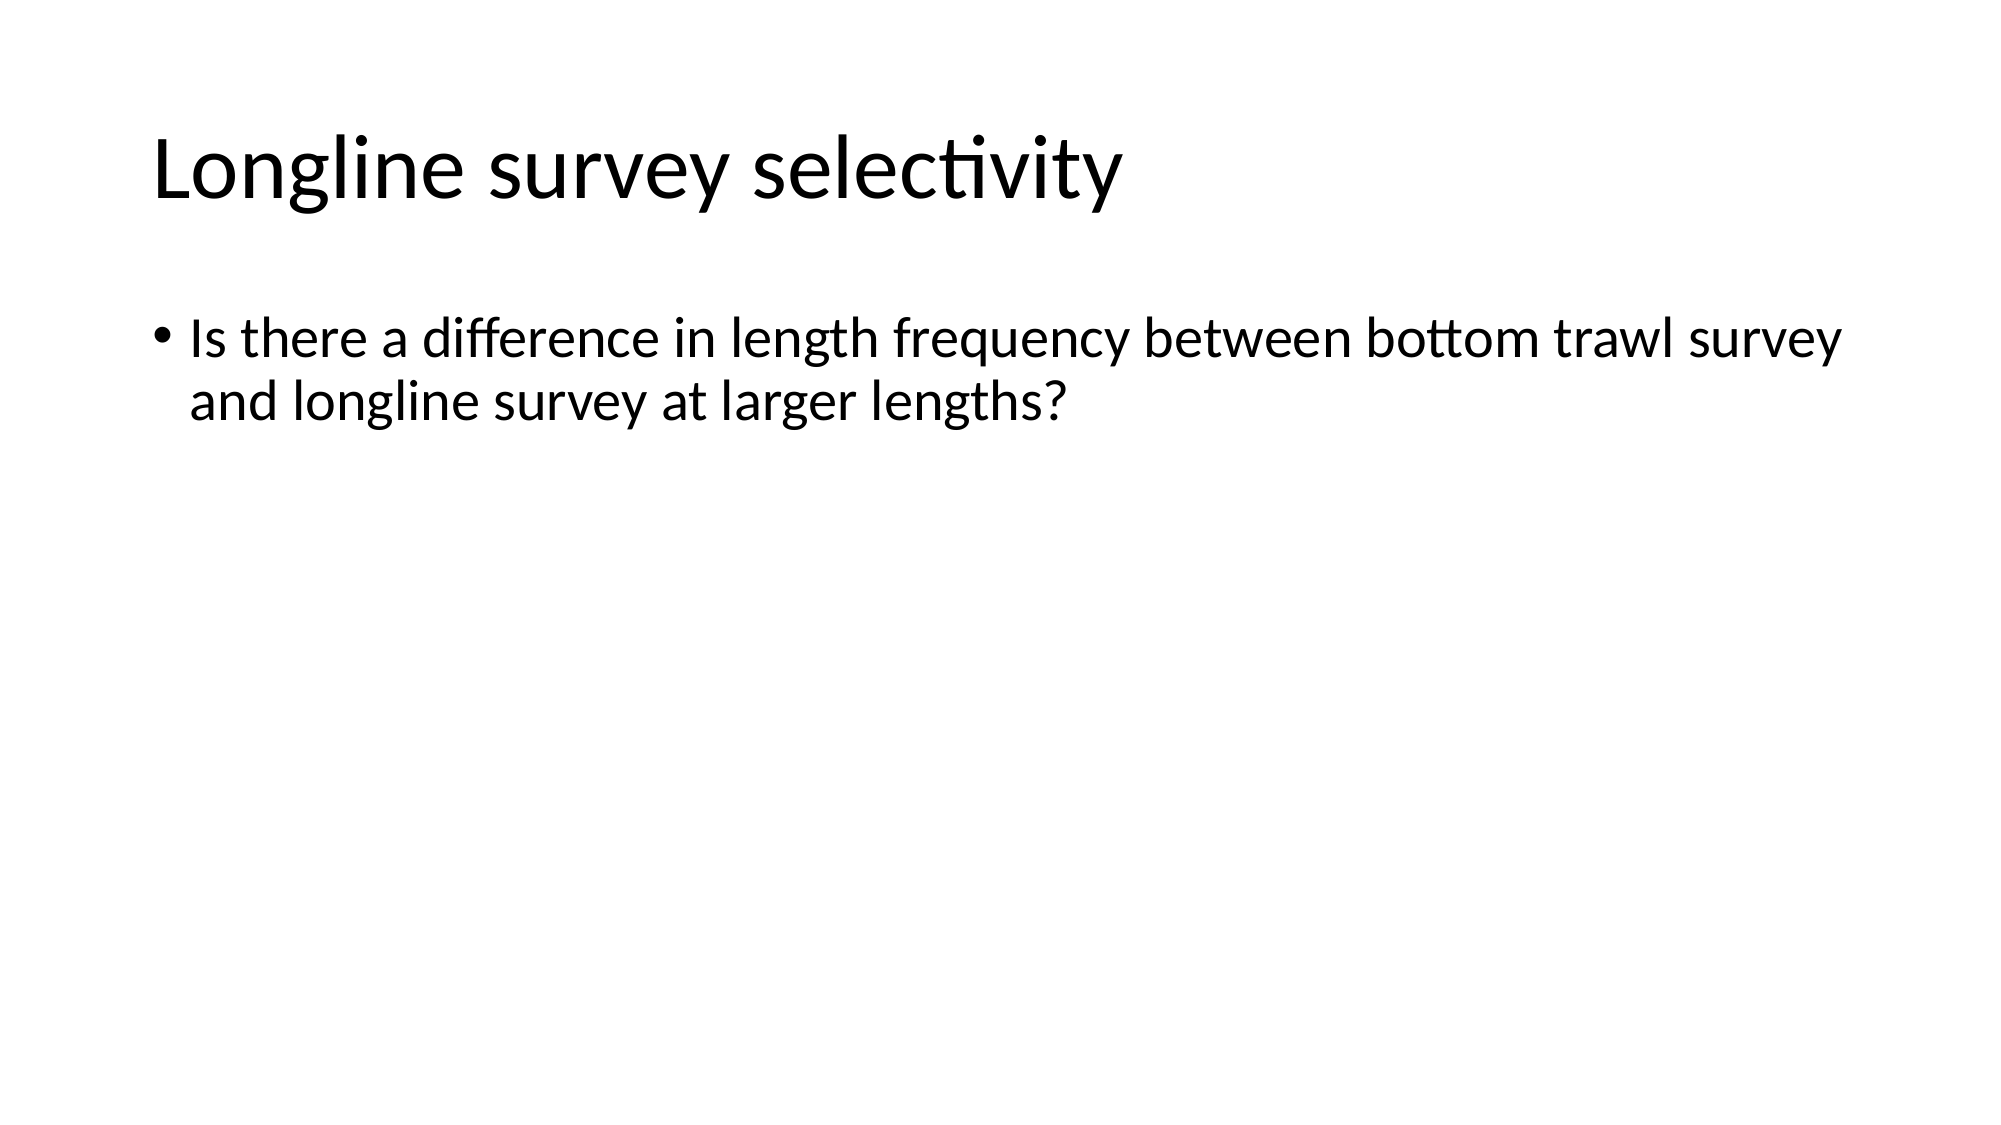

# Longline survey selectivity
Is there a difference in length frequency between bottom trawl survey and longline survey at larger lengths?